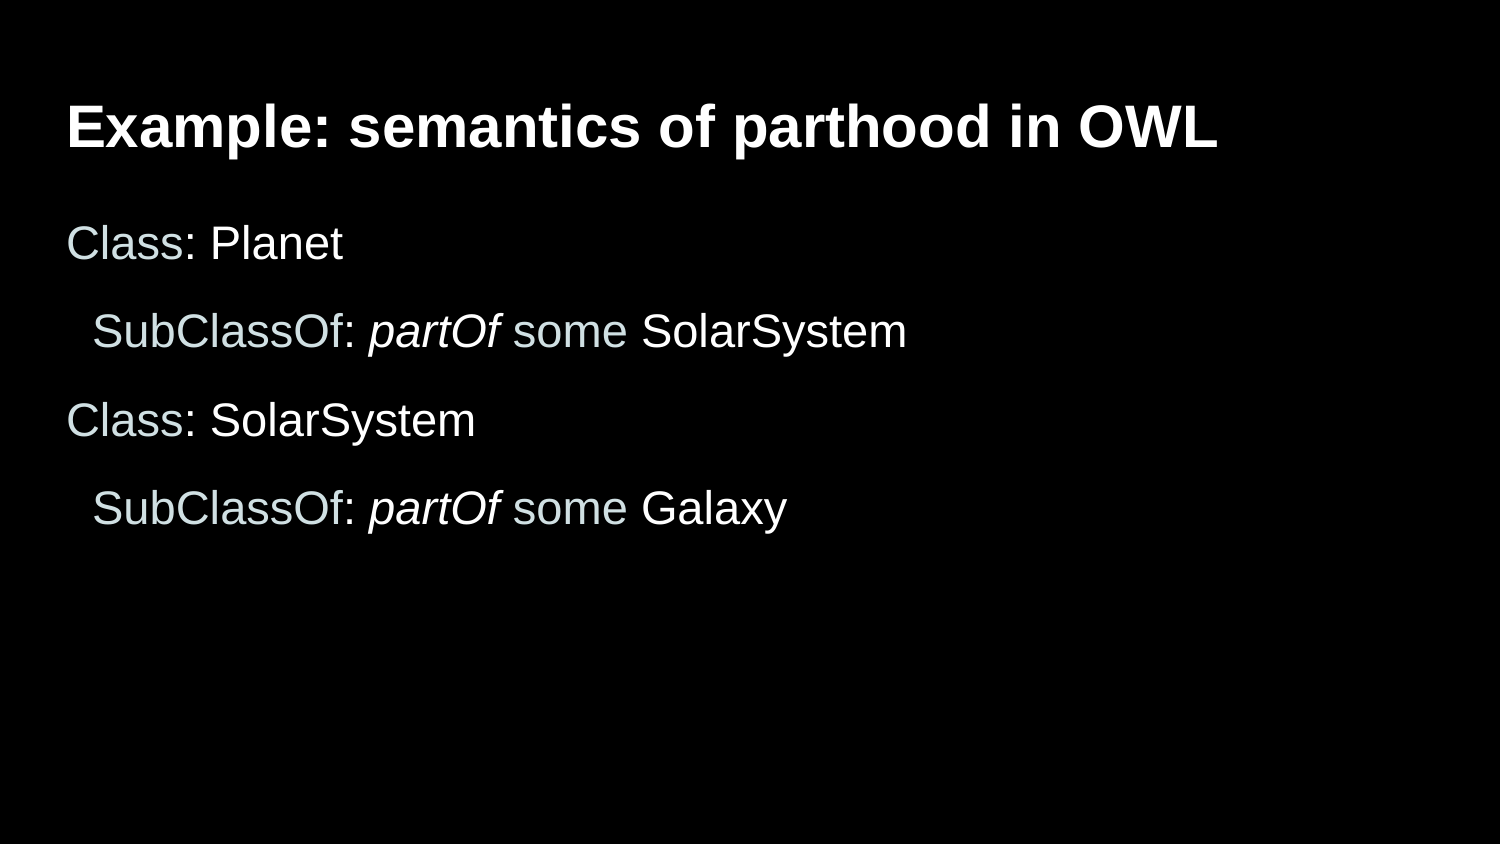

# Example: semantics of parthood in OWL
Class: Planet
  SubClassOf: partOf some SolarSystem
Class: SolarSystem
  SubClassOf: partOf some Galaxy